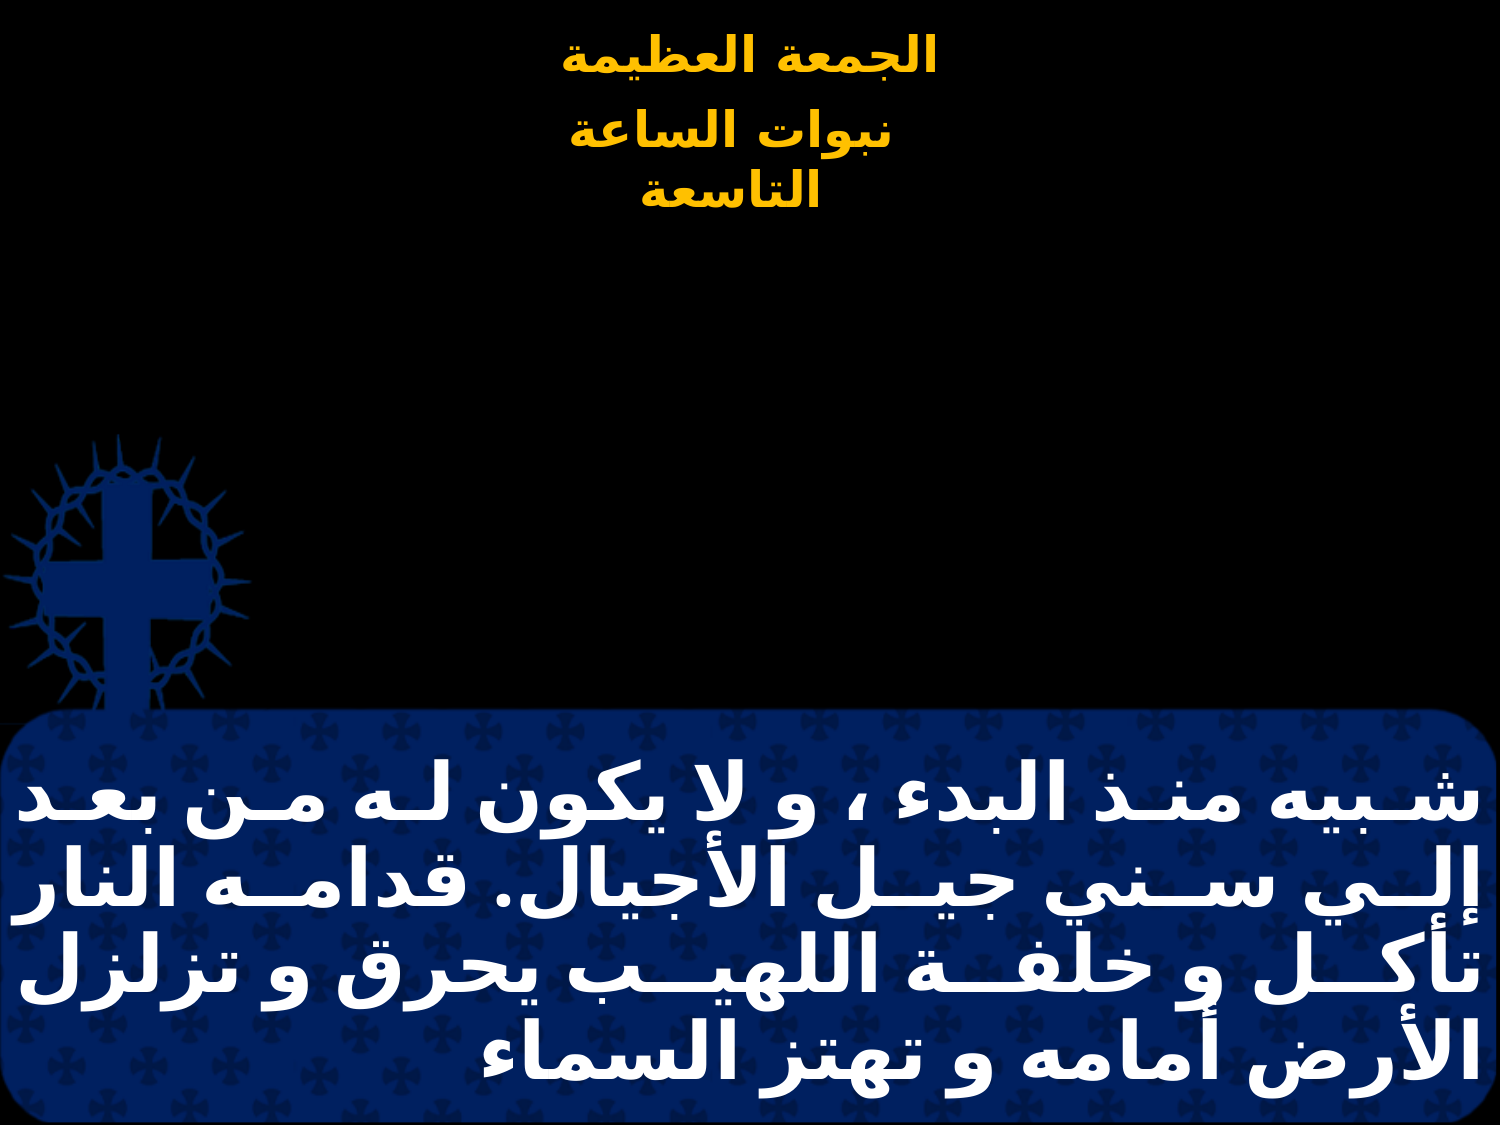

# شبيه منذ البدء ، و لا يكون له من بعد إلي سني جيل الأجيال. قدامه النار تأكل و خلفة اللهيب يحرق و تزلزل الأرض أمامه و تهتز السماء